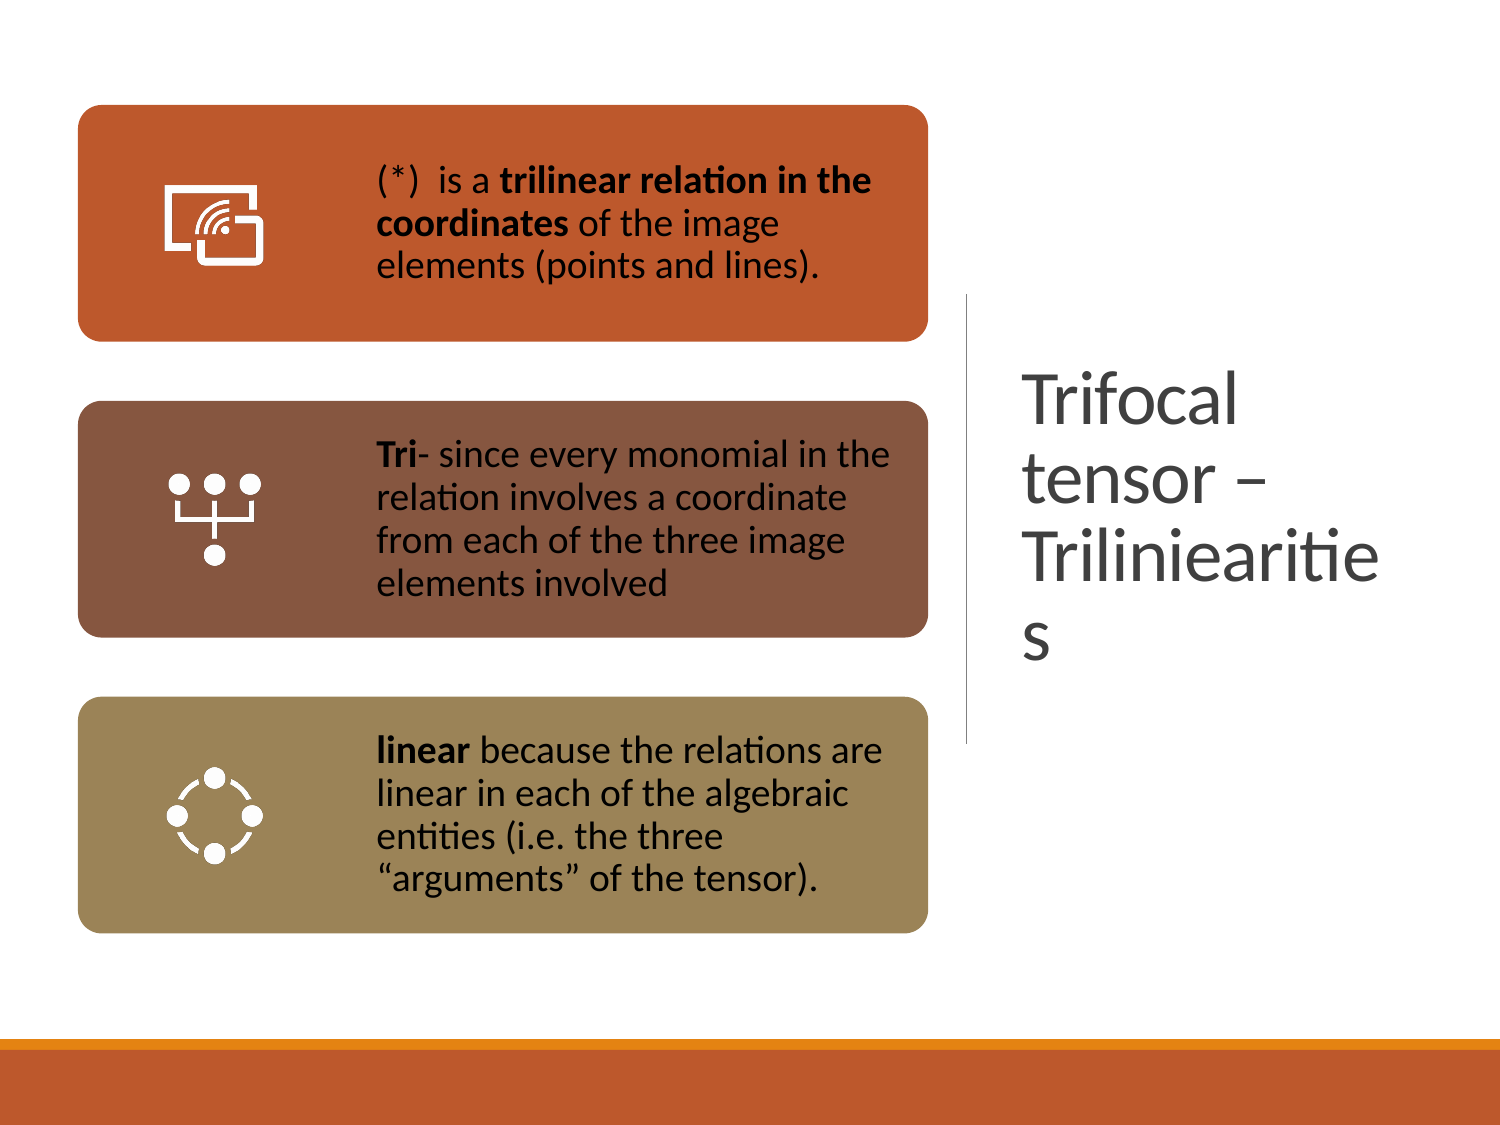

# Trifocal tensor – Triliniearities
(*)  is a trilinear relation in the coordinates of the image elements (points and lines).
Tri- since every monomial in the relation involves a coordinate from each of the three image elements involved
linear because the relations are linear in each of the algebraic entities (i.e. the three “arguments” of the tensor).